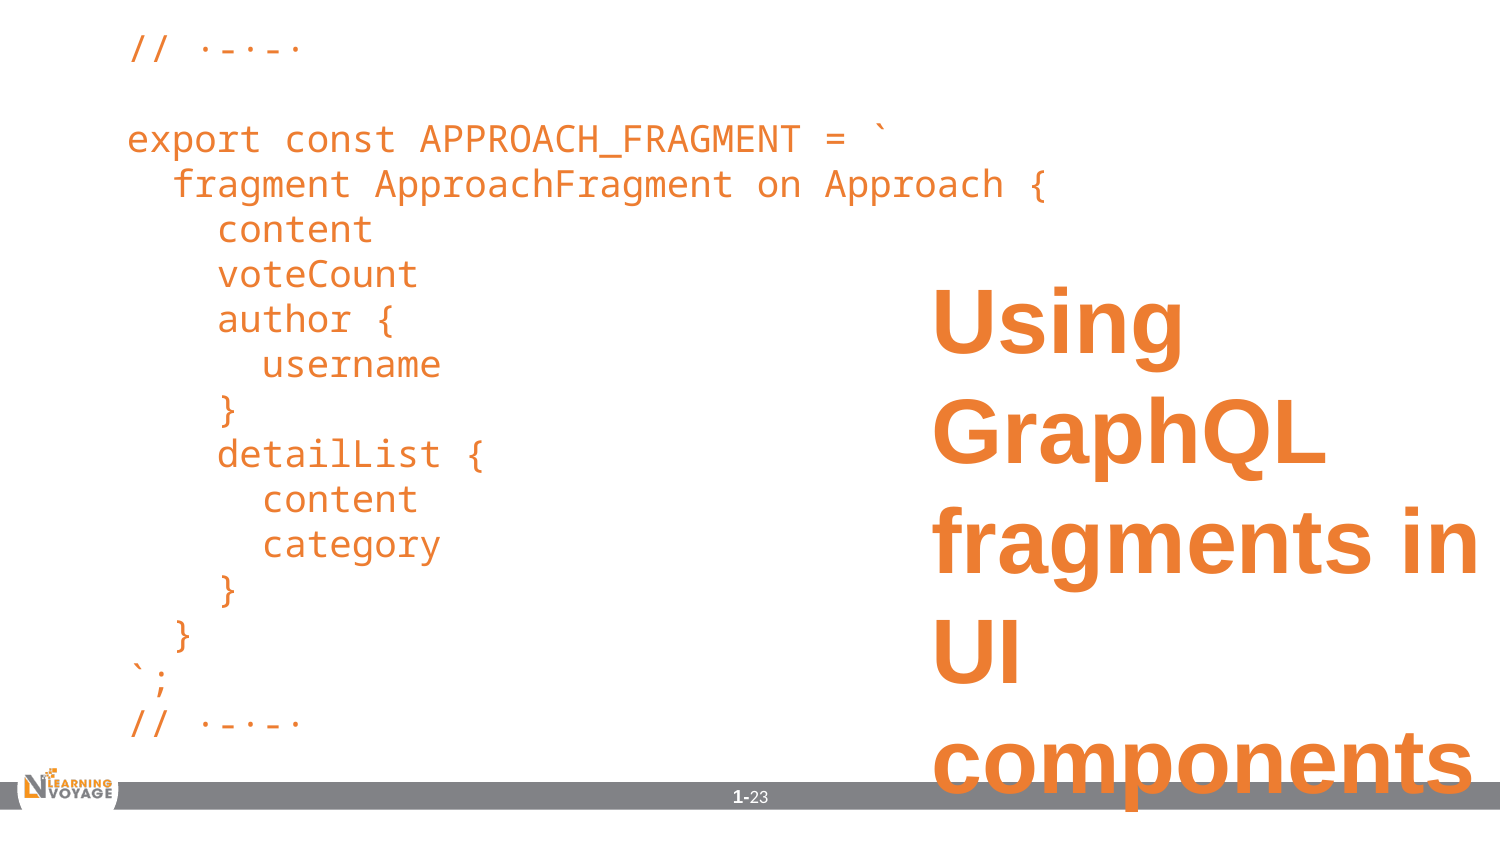

// ·-·-·

export const APPROACH_FRAGMENT = `
  fragment ApproachFragment on Approach {
    content
    voteCount
    author {
      username
    }
    detailList {
      content
      category
    }
  }
`;
// ·-·-·
Using GraphQL fragments in UI components
1-23